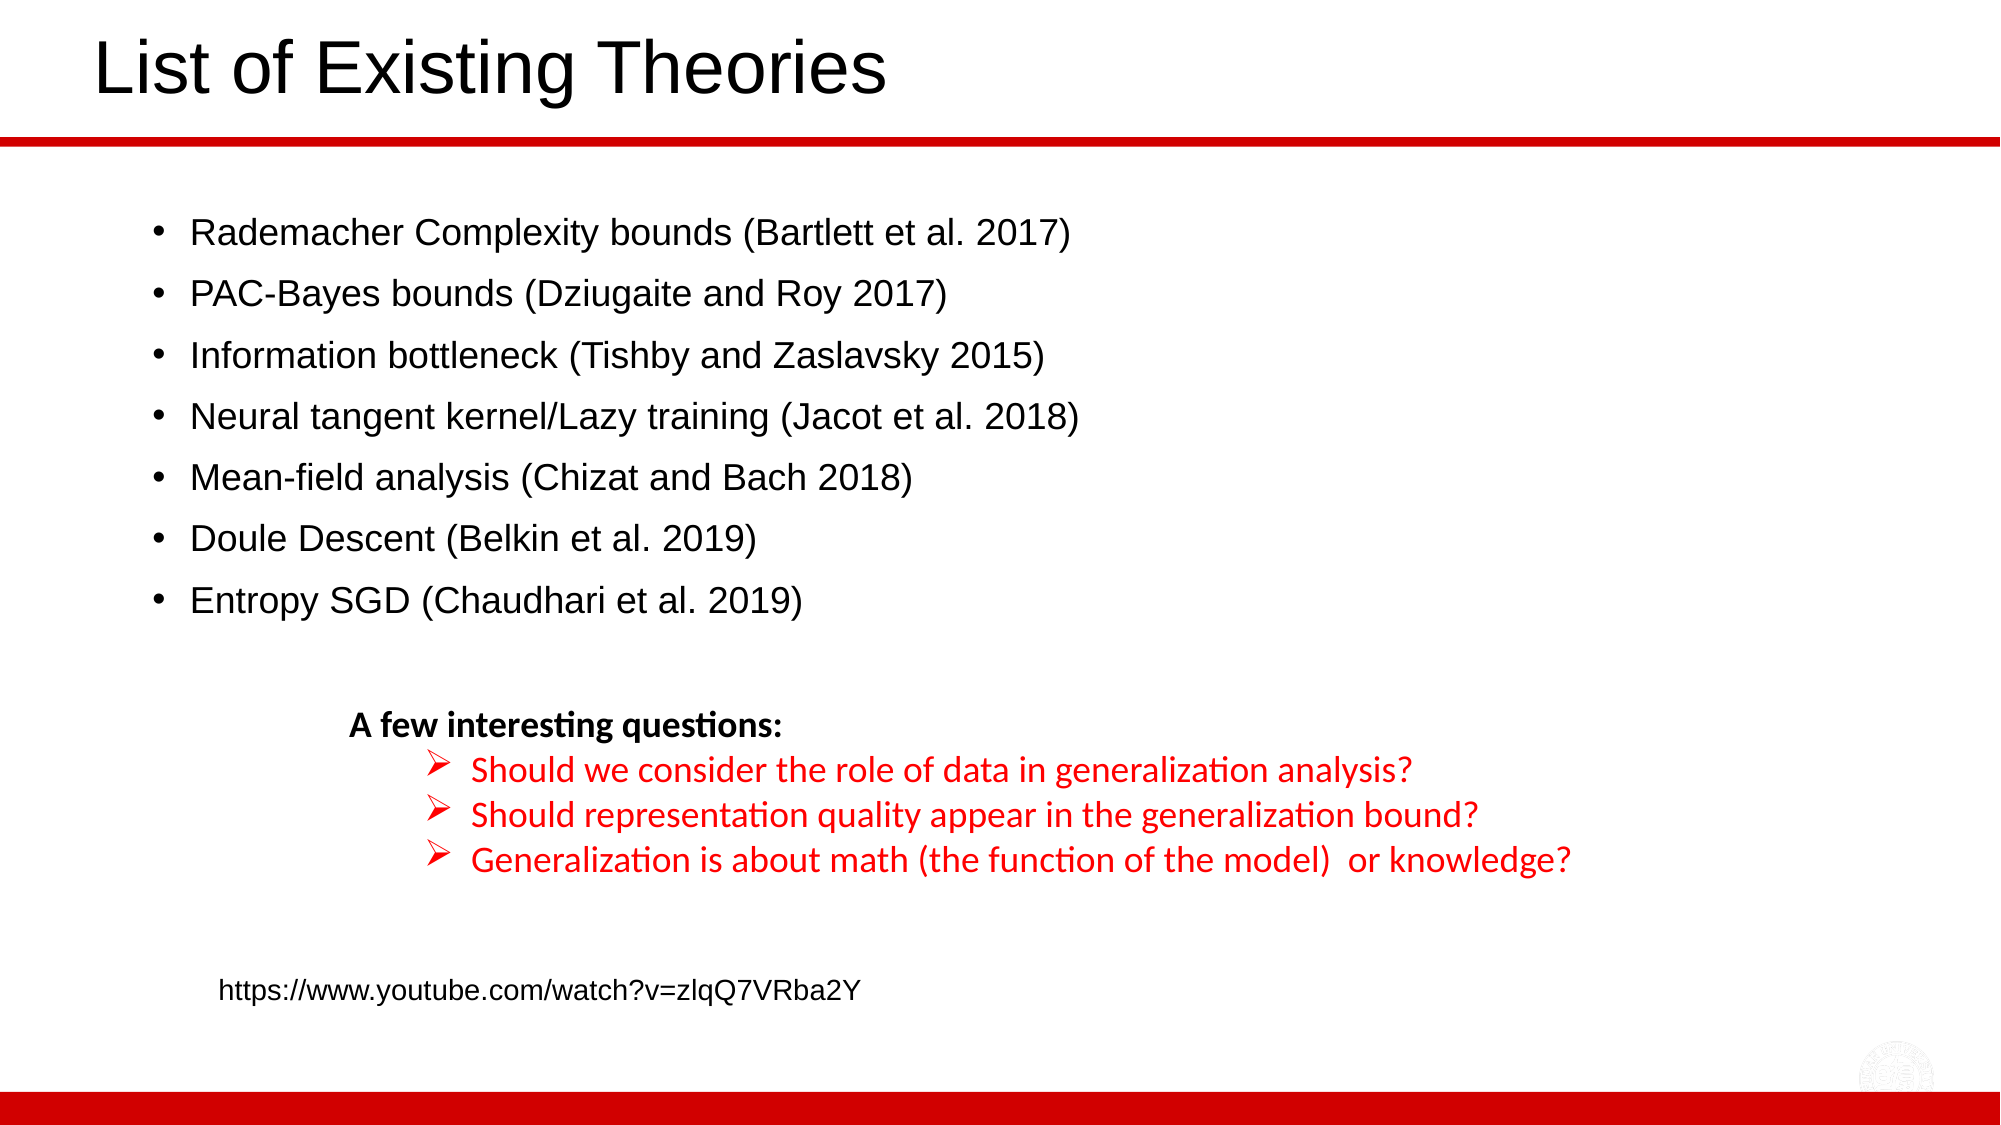

# List of Existing Theories
Rademacher Complexity bounds (Bartlett et al. 2017)
PAC-Bayes bounds (Dziugaite and Roy 2017)
Information bottleneck (Tishby and Zaslavsky 2015)
Neural tangent kernel/Lazy training (Jacot et al. 2018)
Mean-field analysis (Chizat and Bach 2018)
Doule Descent (Belkin et al. 2019)
Entropy SGD (Chaudhari et al. 2019)
A few interesting questions:
Should we consider the role of data in generalization analysis?
Should representation quality appear in the generalization bound?
Generalization is about math (the function of the model)  or knowledge?
https://www.youtube.com/watch?v=zlqQ7VRba2Y